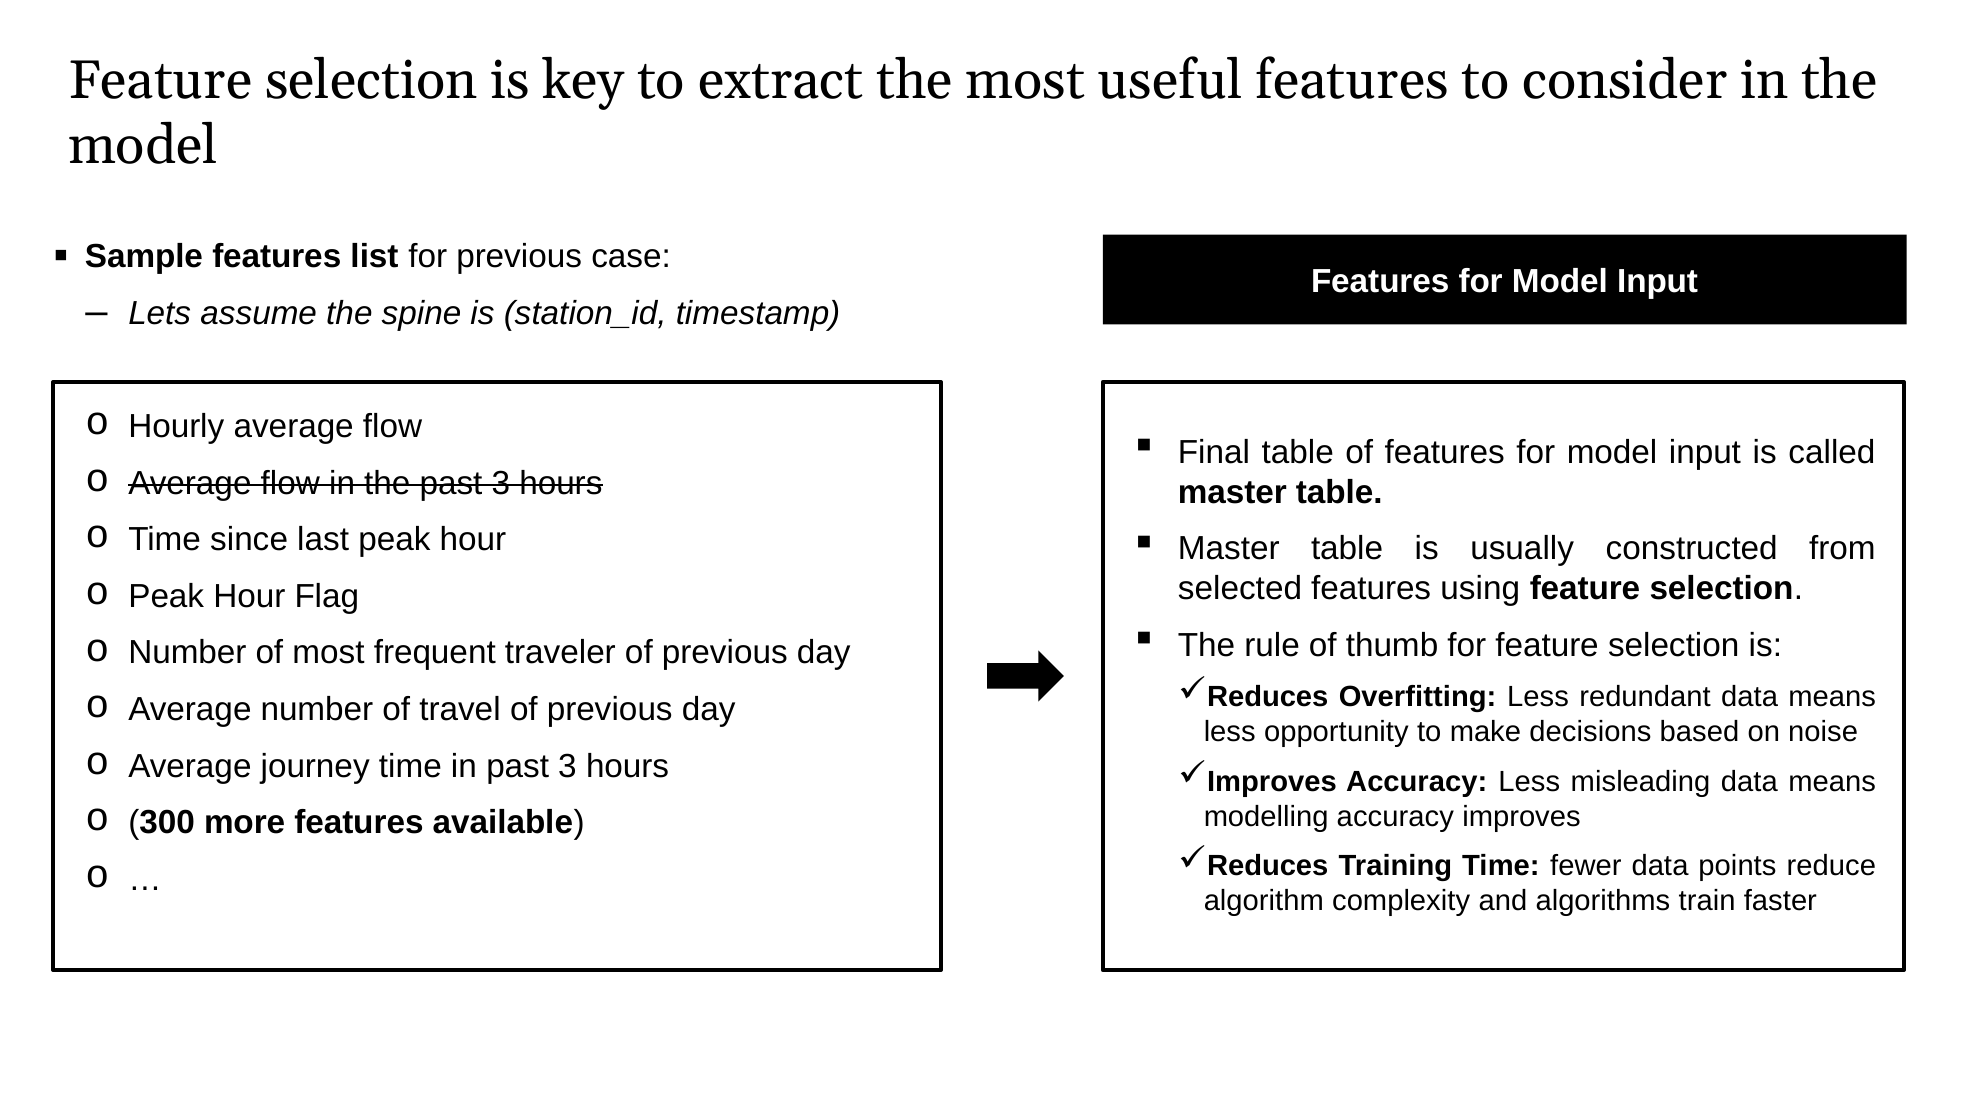

Feature selection is key to extract the most useful features to consider in the model
Sample features list for previous case:
Lets assume the spine is (station_id, timestamp)

Hourly average flow
Average flow in the past 3 hours
Time since last peak hour
Peak Hour Flag
Number of most frequent traveler of previous day
Average number of travel of previous day
Average journey time in past 3 hours
(300 more features available)
…
Features for Model Input

Final table of features for model input is called master table.
Master table is usually constructed from selected features using feature selection.
The rule of thumb for feature selection is:
Reduces Overfitting: Less redundant data means less opportunity to make decisions based on noise
Improves Accuracy: Less misleading data means modelling accuracy improves
Reduces Training Time: fewer data points reduce algorithm complexity and algorithms train faster